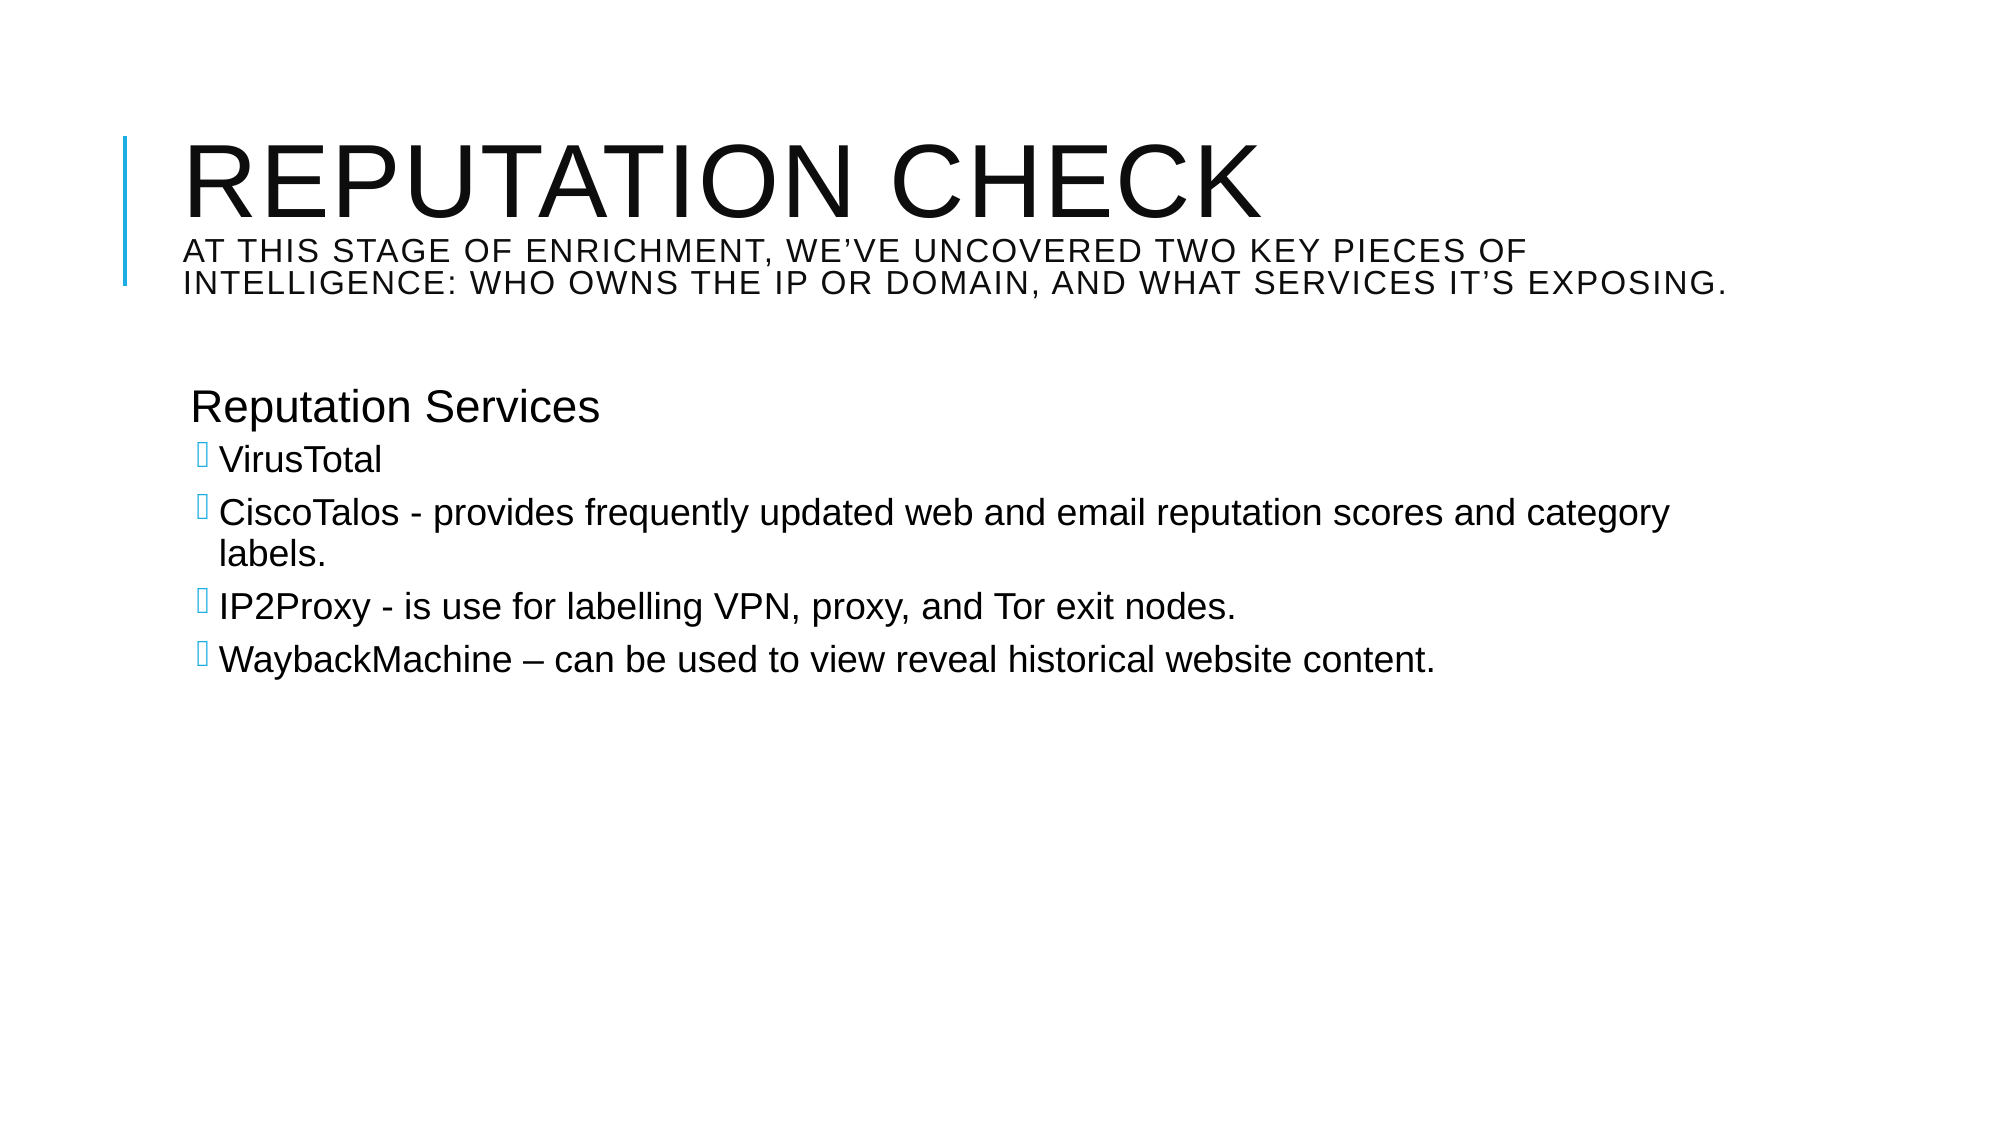

# Reputation Check At this stage of enrichment, we’ve uncovered two key pieces of intelligence: who owns the IP or domain, and what services it’s exposing.
Reputation Services
VirusTotal
CiscoTalos - provides frequently updated web and email reputation scores and category labels.
IP2Proxy - is use for labelling VPN, proxy, and Tor exit nodes.
WaybackMachine – can be used to view reveal historical website content.